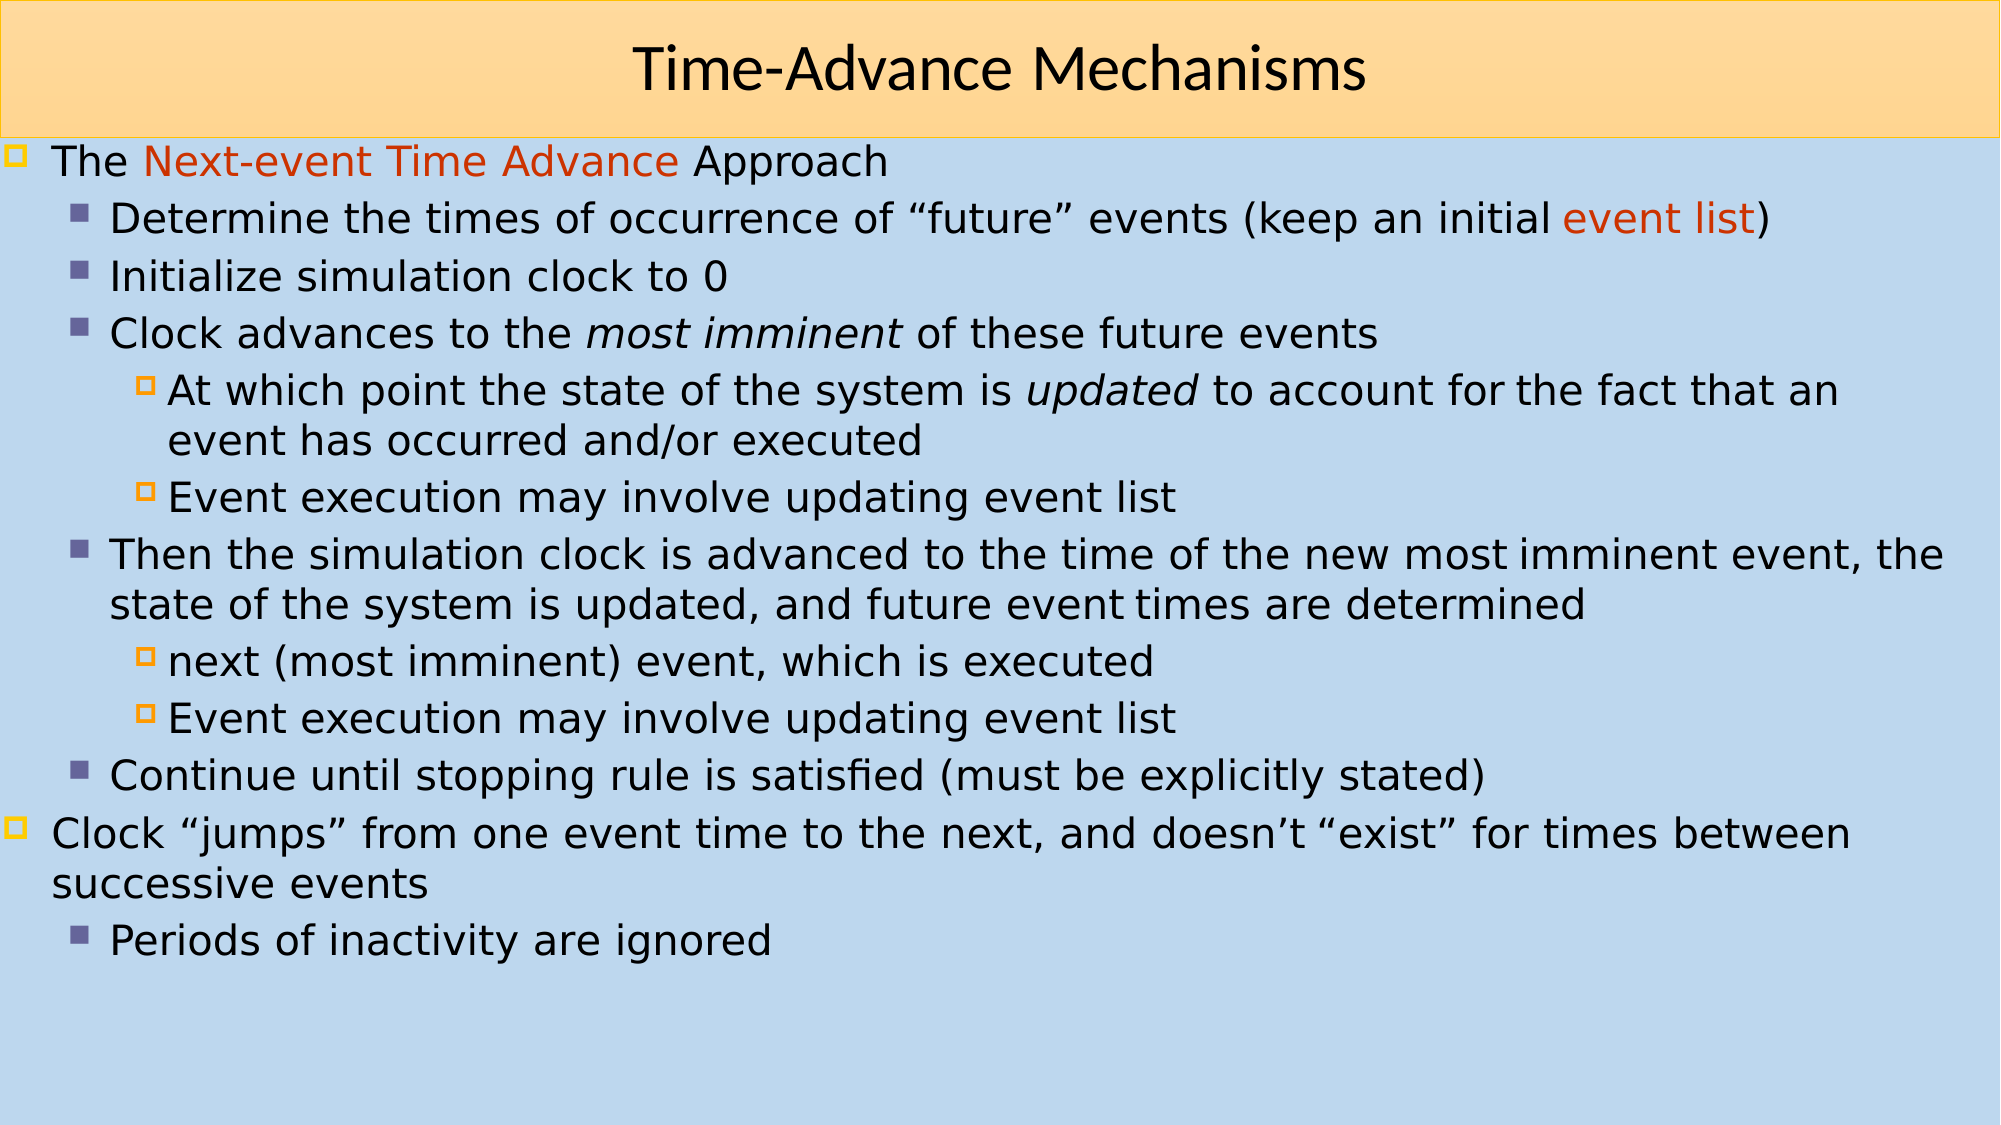

# Time-Advance Mechanisms
The Next-event Time Advance Approach
Determine the times of occurrence of “future” events (keep an initial event list)
Initialize simulation clock to 0
Clock advances to the most imminent of these future events
At which point the state of the system is updated to account for the fact that an event has occurred and/or executed
Event execution may involve updating event list
Then the simulation clock is advanced to the time of the new most imminent event, the state of the system is updated, and future event times are determined
next (most imminent) event, which is executed
Event execution may involve updating event list
Continue until stopping rule is satisfied (must be explicitly stated)
Clock “jumps” from one event time to the next, and doesn’t “exist” for times between successive events
Periods of inactivity are ignored